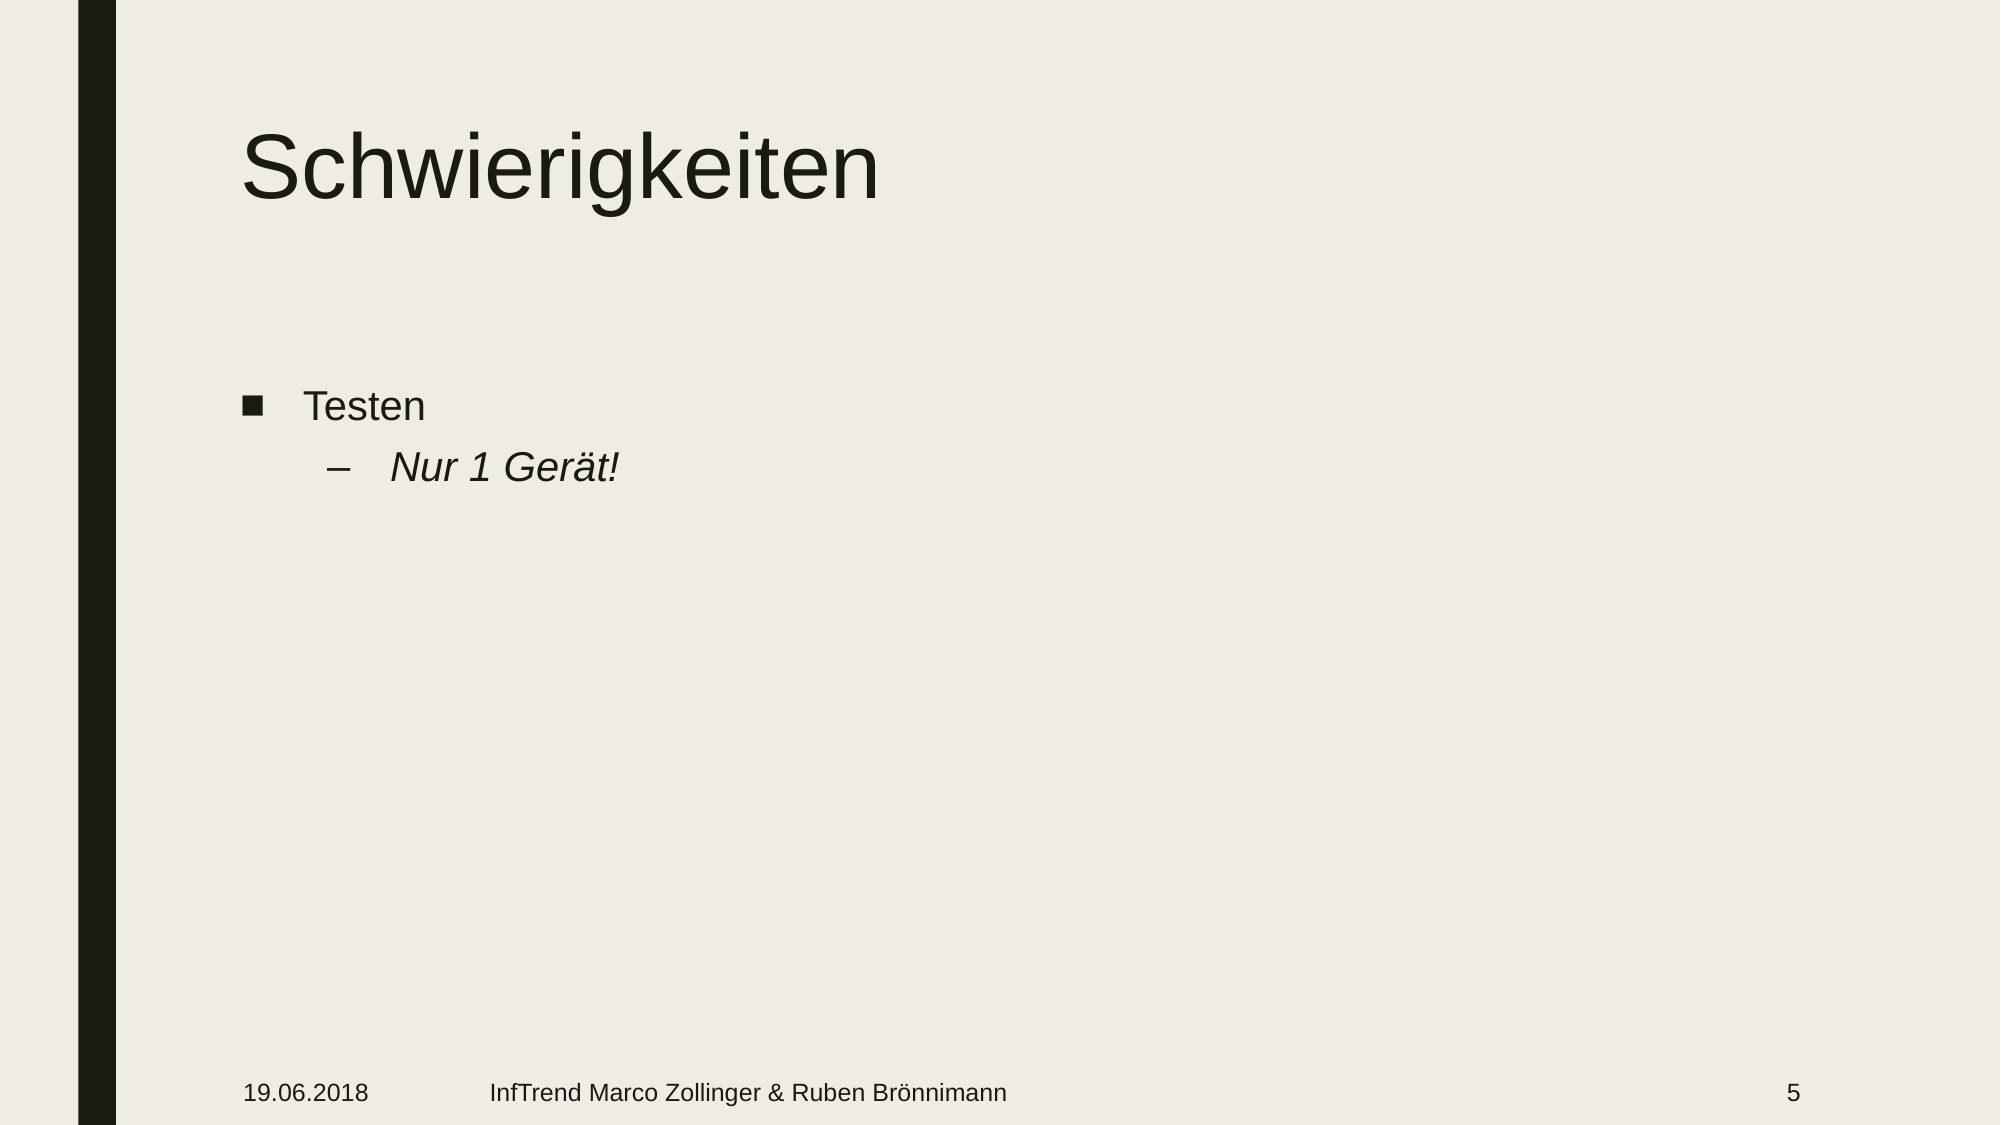

# Schwierigkeiten
Testen
Nur 1 Gerät!
19.06.2018
InfTrend Marco Zollinger & Ruben Brönnimann
5